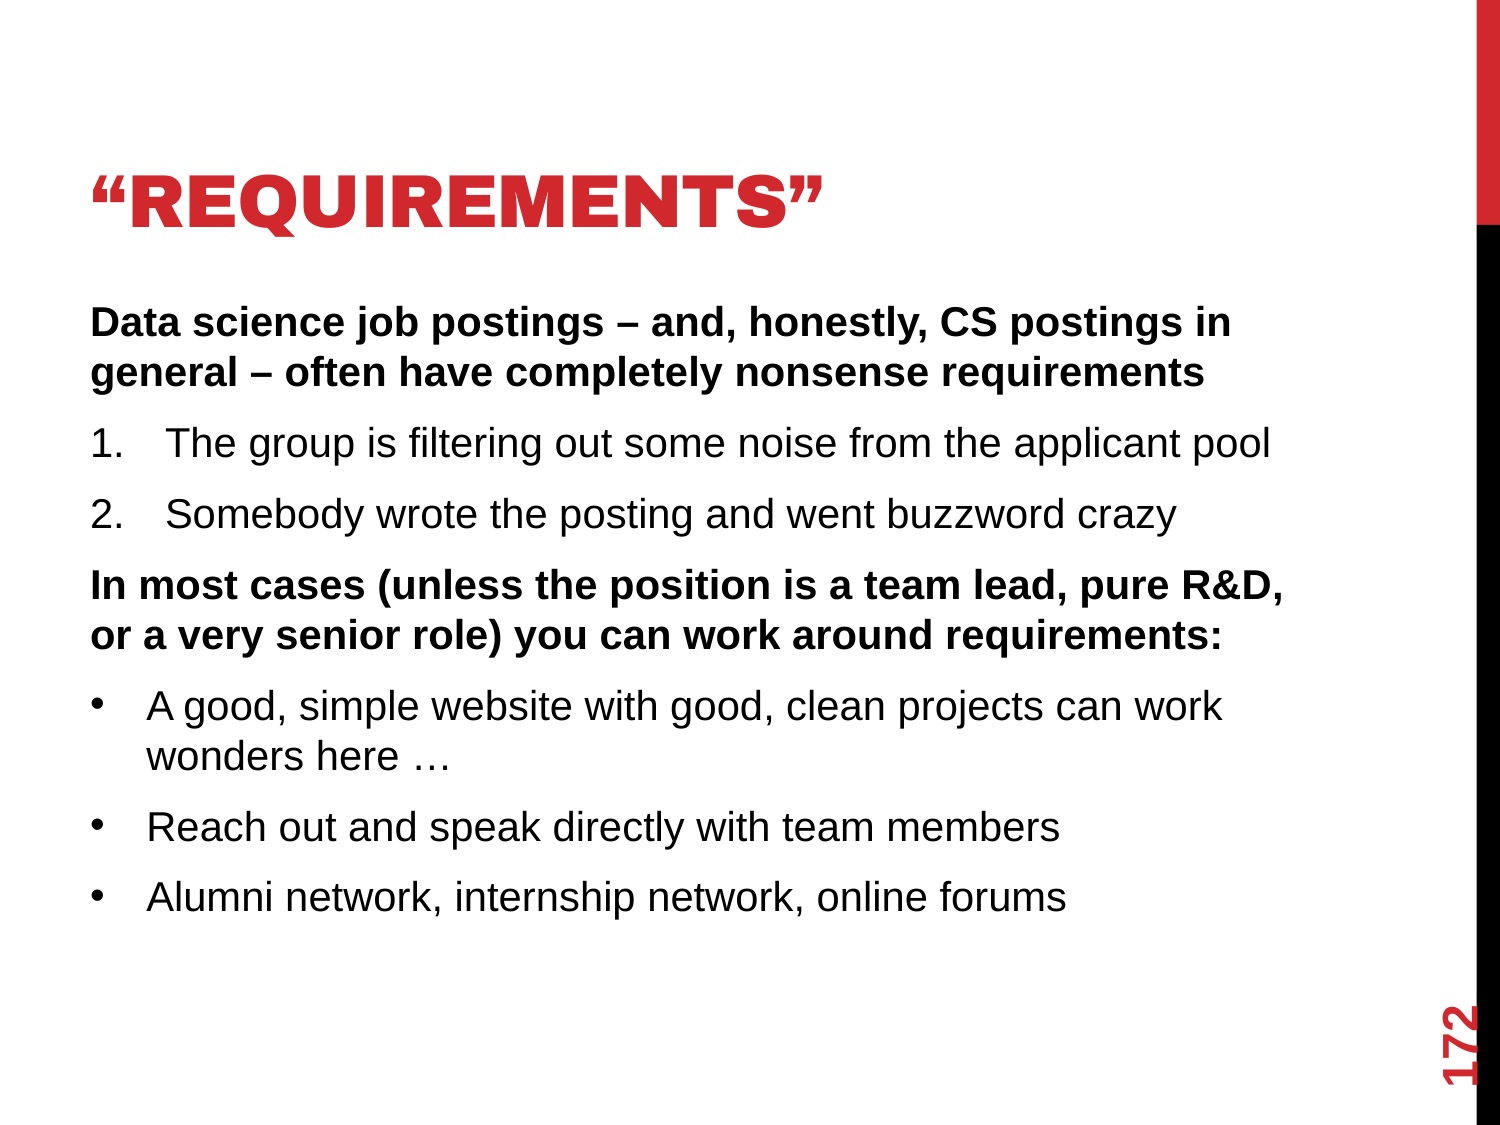

# “Requirements”
Data science job postings – and, honestly, CS postings in general – often have completely nonsense requirements
The group is filtering out some noise from the applicant pool
Somebody wrote the posting and went buzzword crazy
In most cases (unless the position is a team lead, pure R&D, or a very senior role) you can work around requirements:
A good, simple website with good, clean projects can work wonders here …
Reach out and speak directly with team members
Alumni network, internship network, online forums
172